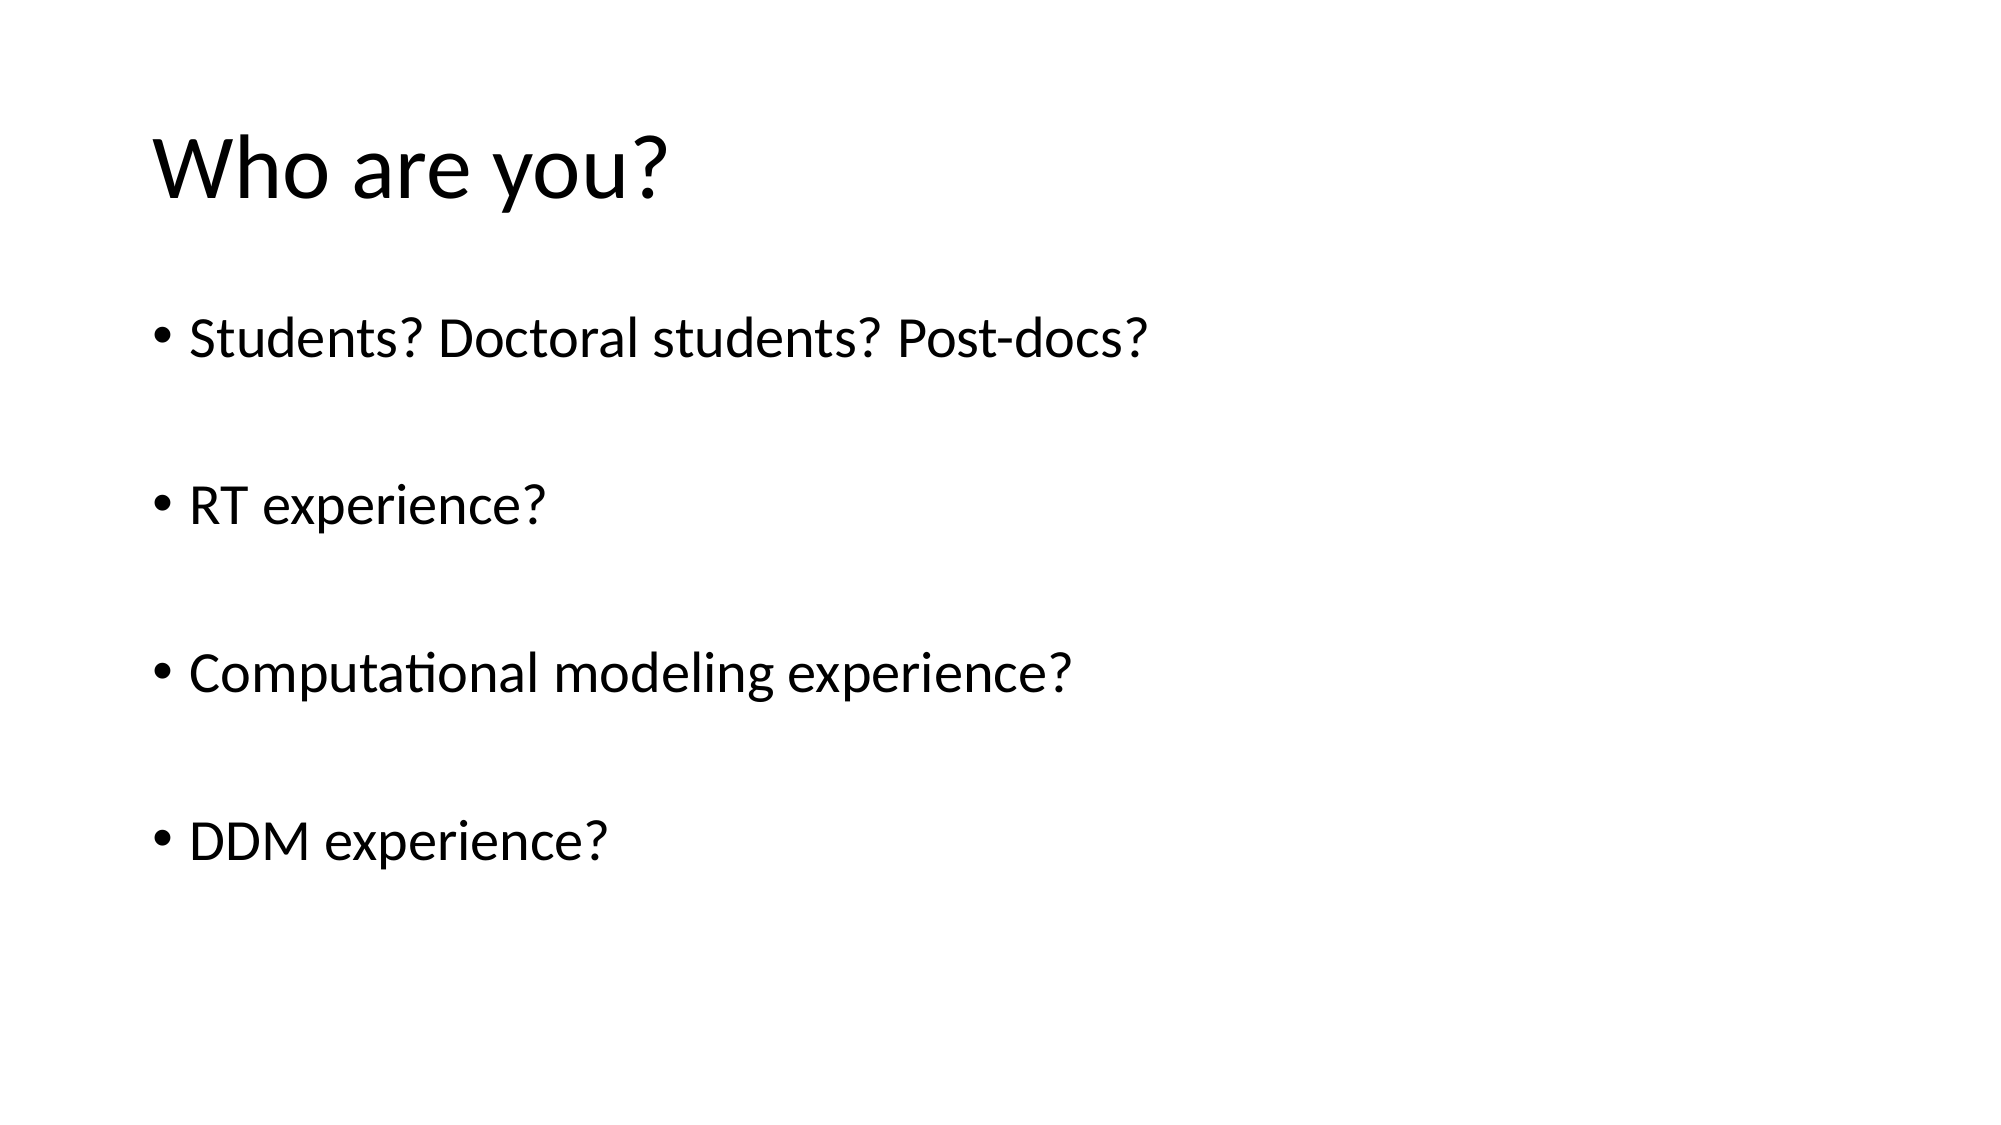

# Who are you?
Students? Doctoral students? Post-docs?

RT experience?

Computational modeling experience?

DDM experience?